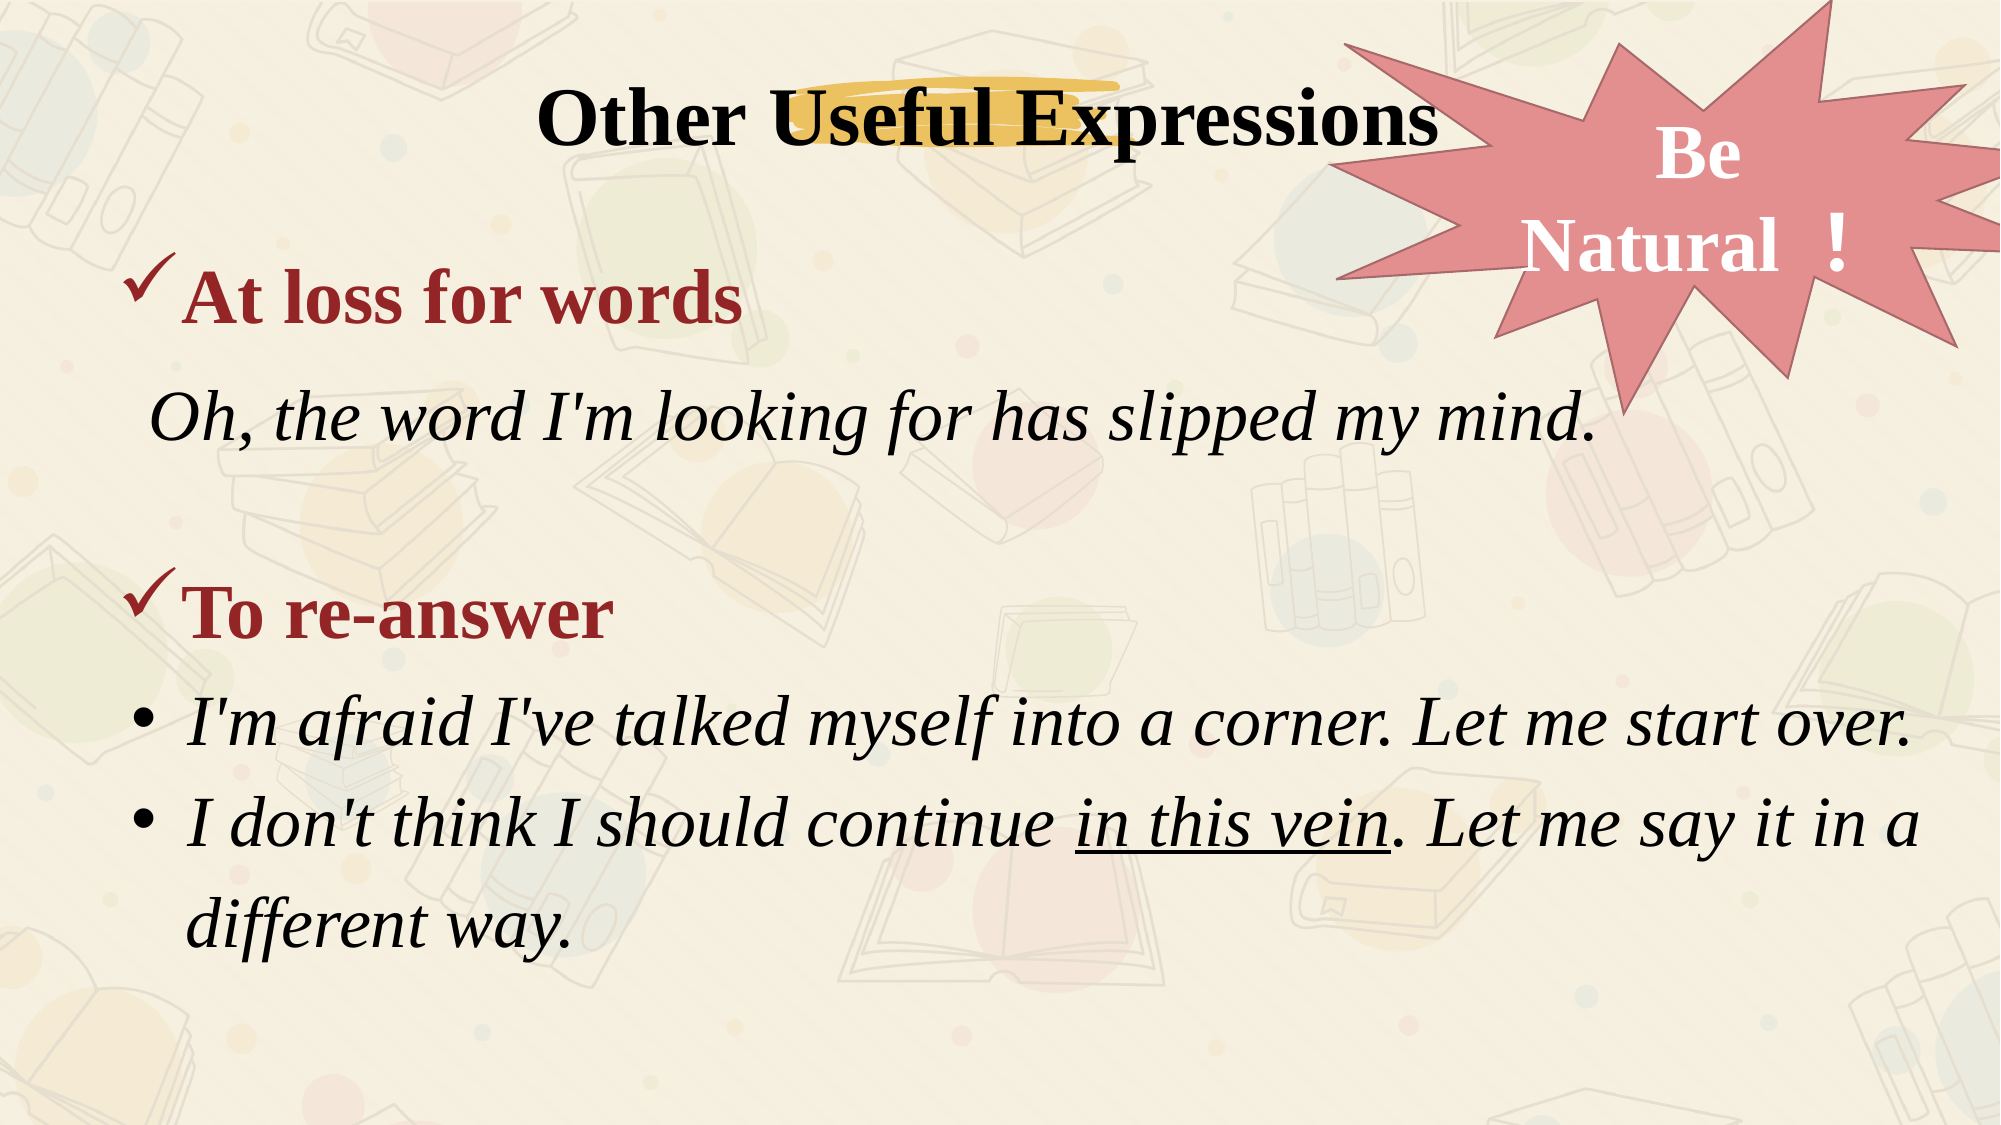

Be Natural！

Other Useful Expressions
At loss for words

To re-answer

Oh, the word I'm looking for has slipped my mind.
I'm afraid I've talked myself into a corner. Let me start over.
I don't think I should continue in this vein. Let me say it in a
   different way.